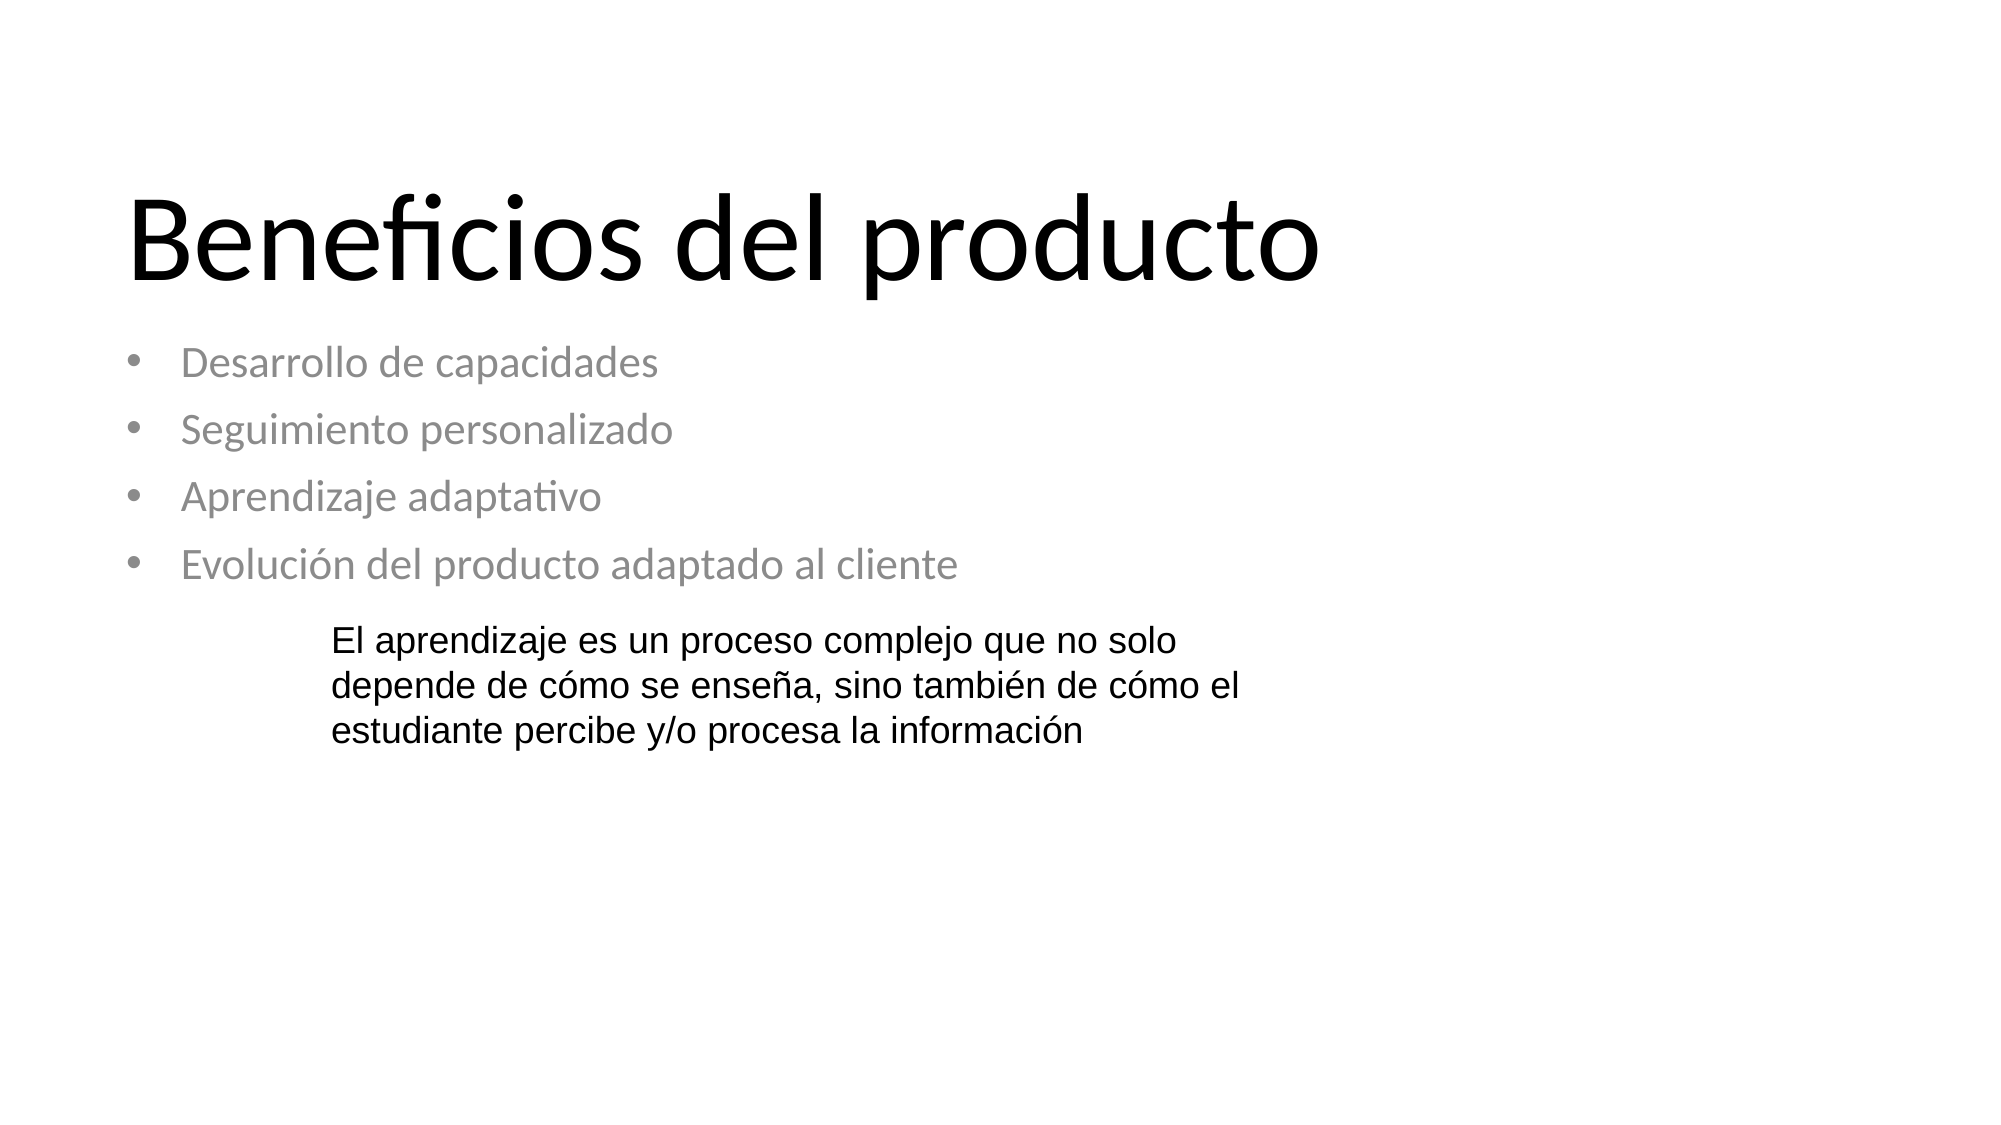

# Beneficios del producto
Desarrollo de capacidades
Seguimiento personalizado
Aprendizaje adaptativo
Evolución del producto adaptado al cliente
El aprendizaje es un proceso complejo que no solo depende de cómo se enseña, sino también de cómo el estudiante percibe y/o procesa la información